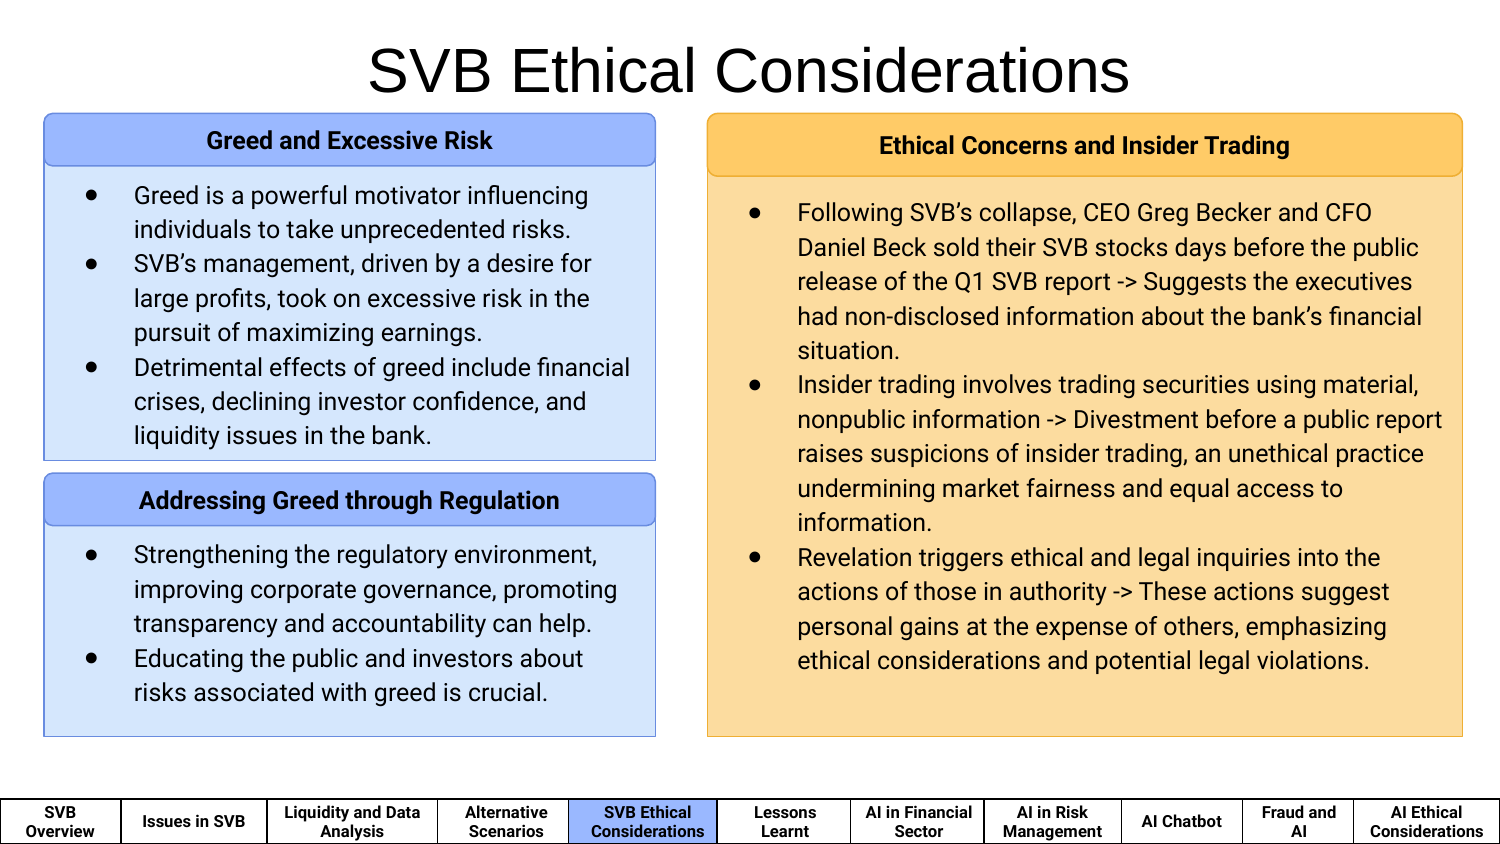

GREED
# SVB Ethical Considerations
Greed and Excessive Risk
Ethical Concerns and Insider Trading

Greed is a powerful motivator influencing individuals to take unprecedented risks.
SVB’s management, driven by a desire for large profits, took on excessive risk in the pursuit of maximizing earnings.
Detrimental effects of greed include financial crises, declining investor confidence, and liquidity issues in the bank.

Following SVB’s collapse, CEO Greg Becker and CFO Daniel Beck sold their SVB stocks days before the public release of the Q1 SVB report -> Suggests the executives had non-disclosed information about the bank’s financial situation.
Insider trading involves trading securities using material, nonpublic information -> Divestment before a public report raises suspicions of insider trading, an unethical practice undermining market fairness and equal access to information.
Revelation triggers ethical and legal inquiries into the actions of those in authority -> These actions suggest personal gains at the expense of others, emphasizing ethical considerations and potential legal violations.
Addressing Greed through Regulation

Strengthening the regulatory environment, improving corporate governance, promoting transparency and accountability can help.
Educating the public and investors about risks associated with greed is crucial.
SVB Overview
Issues in SVB
Liquidity and Data Analysis
Alternative Scenarios
SVB Ethical Considerations
Lessons Learnt
AI in Financial Sector
AI in Risk Management
AI Chatbot
Fraud and AI
AI Ethical Considerations